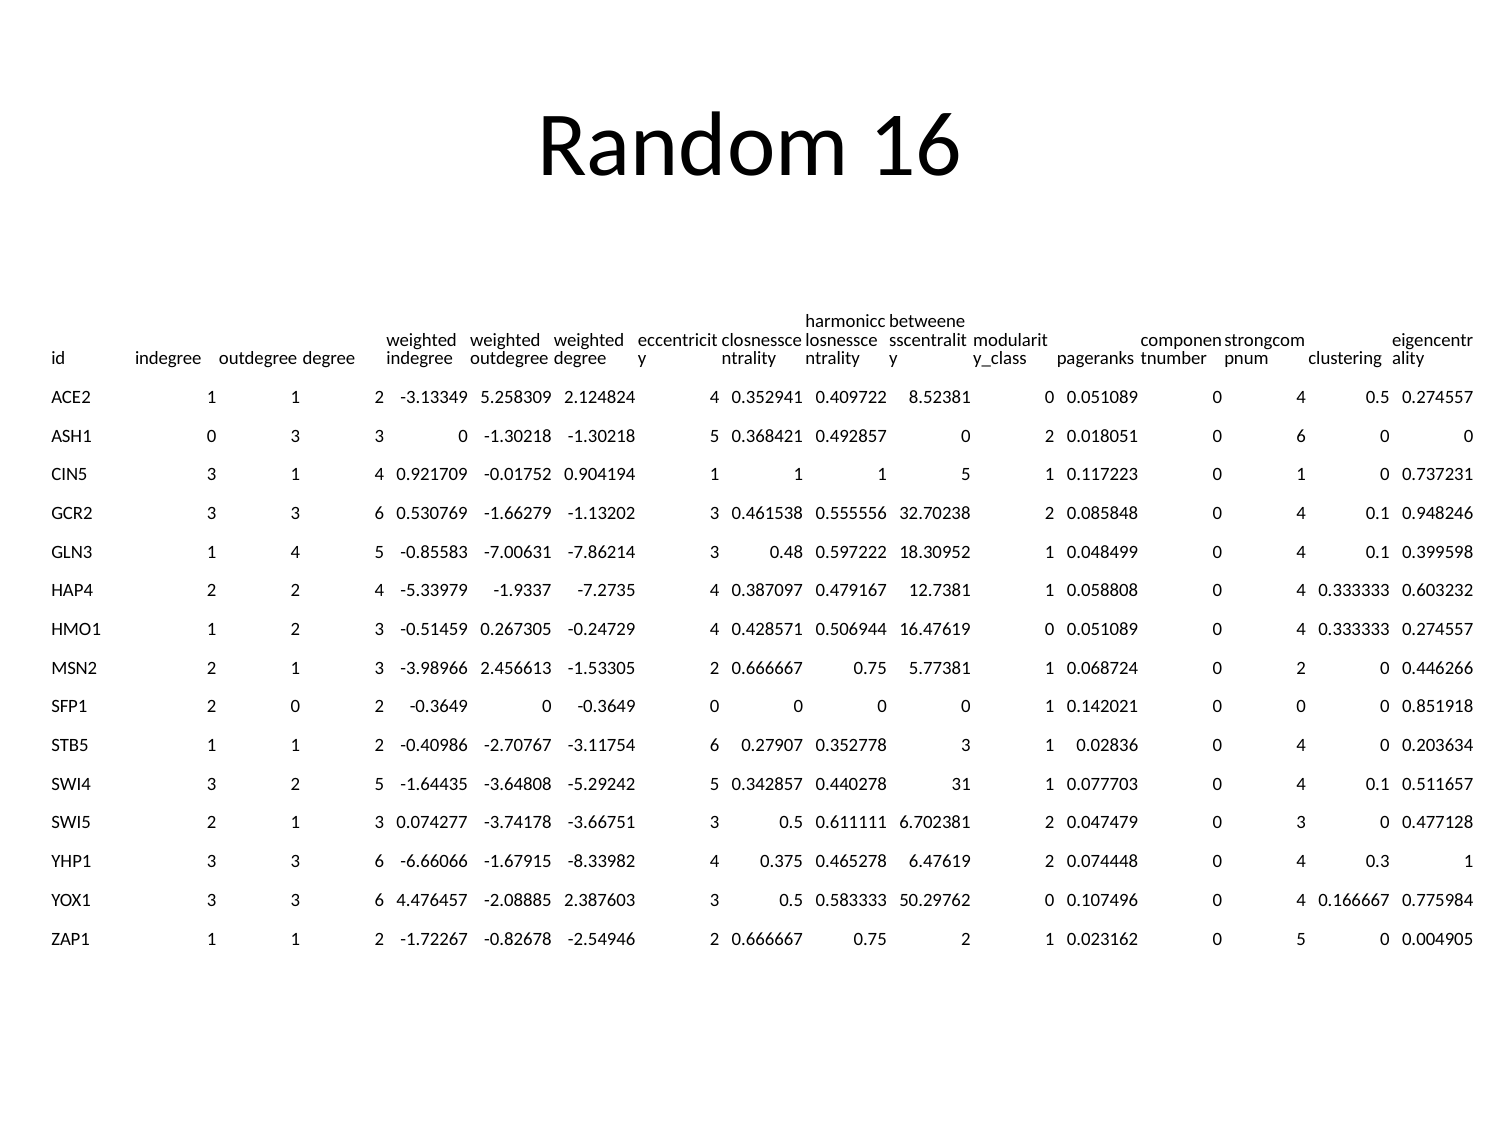

# Random 16
| id | indegree | outdegree | degree | weighted indegree | weighted outdegree | weighted degree | eccentricity | closnesscentrality | harmonicclosnesscentrality | betweenesscentrality | modularity\_class | pageranks | componentnumber | strongcompnum | clustering | eigencentrality |
| --- | --- | --- | --- | --- | --- | --- | --- | --- | --- | --- | --- | --- | --- | --- | --- | --- |
| ACE2 | 1 | 1 | 2 | -3.13349 | 5.258309 | 2.124824 | 4 | 0.352941 | 0.409722 | 8.52381 | 0 | 0.051089 | 0 | 4 | 0.5 | 0.274557 |
| ASH1 | 0 | 3 | 3 | 0 | -1.30218 | -1.30218 | 5 | 0.368421 | 0.492857 | 0 | 2 | 0.018051 | 0 | 6 | 0 | 0 |
| CIN5 | 3 | 1 | 4 | 0.921709 | -0.01752 | 0.904194 | 1 | 1 | 1 | 5 | 1 | 0.117223 | 0 | 1 | 0 | 0.737231 |
| GCR2 | 3 | 3 | 6 | 0.530769 | -1.66279 | -1.13202 | 3 | 0.461538 | 0.555556 | 32.70238 | 2 | 0.085848 | 0 | 4 | 0.1 | 0.948246 |
| GLN3 | 1 | 4 | 5 | -0.85583 | -7.00631 | -7.86214 | 3 | 0.48 | 0.597222 | 18.30952 | 1 | 0.048499 | 0 | 4 | 0.1 | 0.399598 |
| HAP4 | 2 | 2 | 4 | -5.33979 | -1.9337 | -7.2735 | 4 | 0.387097 | 0.479167 | 12.7381 | 1 | 0.058808 | 0 | 4 | 0.333333 | 0.603232 |
| HMO1 | 1 | 2 | 3 | -0.51459 | 0.267305 | -0.24729 | 4 | 0.428571 | 0.506944 | 16.47619 | 0 | 0.051089 | 0 | 4 | 0.333333 | 0.274557 |
| MSN2 | 2 | 1 | 3 | -3.98966 | 2.456613 | -1.53305 | 2 | 0.666667 | 0.75 | 5.77381 | 1 | 0.068724 | 0 | 2 | 0 | 0.446266 |
| SFP1 | 2 | 0 | 2 | -0.3649 | 0 | -0.3649 | 0 | 0 | 0 | 0 | 1 | 0.142021 | 0 | 0 | 0 | 0.851918 |
| STB5 | 1 | 1 | 2 | -0.40986 | -2.70767 | -3.11754 | 6 | 0.27907 | 0.352778 | 3 | 1 | 0.02836 | 0 | 4 | 0 | 0.203634 |
| SWI4 | 3 | 2 | 5 | -1.64435 | -3.64808 | -5.29242 | 5 | 0.342857 | 0.440278 | 31 | 1 | 0.077703 | 0 | 4 | 0.1 | 0.511657 |
| SWI5 | 2 | 1 | 3 | 0.074277 | -3.74178 | -3.66751 | 3 | 0.5 | 0.611111 | 6.702381 | 2 | 0.047479 | 0 | 3 | 0 | 0.477128 |
| YHP1 | 3 | 3 | 6 | -6.66066 | -1.67915 | -8.33982 | 4 | 0.375 | 0.465278 | 6.47619 | 2 | 0.074448 | 0 | 4 | 0.3 | 1 |
| YOX1 | 3 | 3 | 6 | 4.476457 | -2.08885 | 2.387603 | 3 | 0.5 | 0.583333 | 50.29762 | 0 | 0.107496 | 0 | 4 | 0.166667 | 0.775984 |
| ZAP1 | 1 | 1 | 2 | -1.72267 | -0.82678 | -2.54946 | 2 | 0.666667 | 0.75 | 2 | 1 | 0.023162 | 0 | 5 | 0 | 0.004905 |